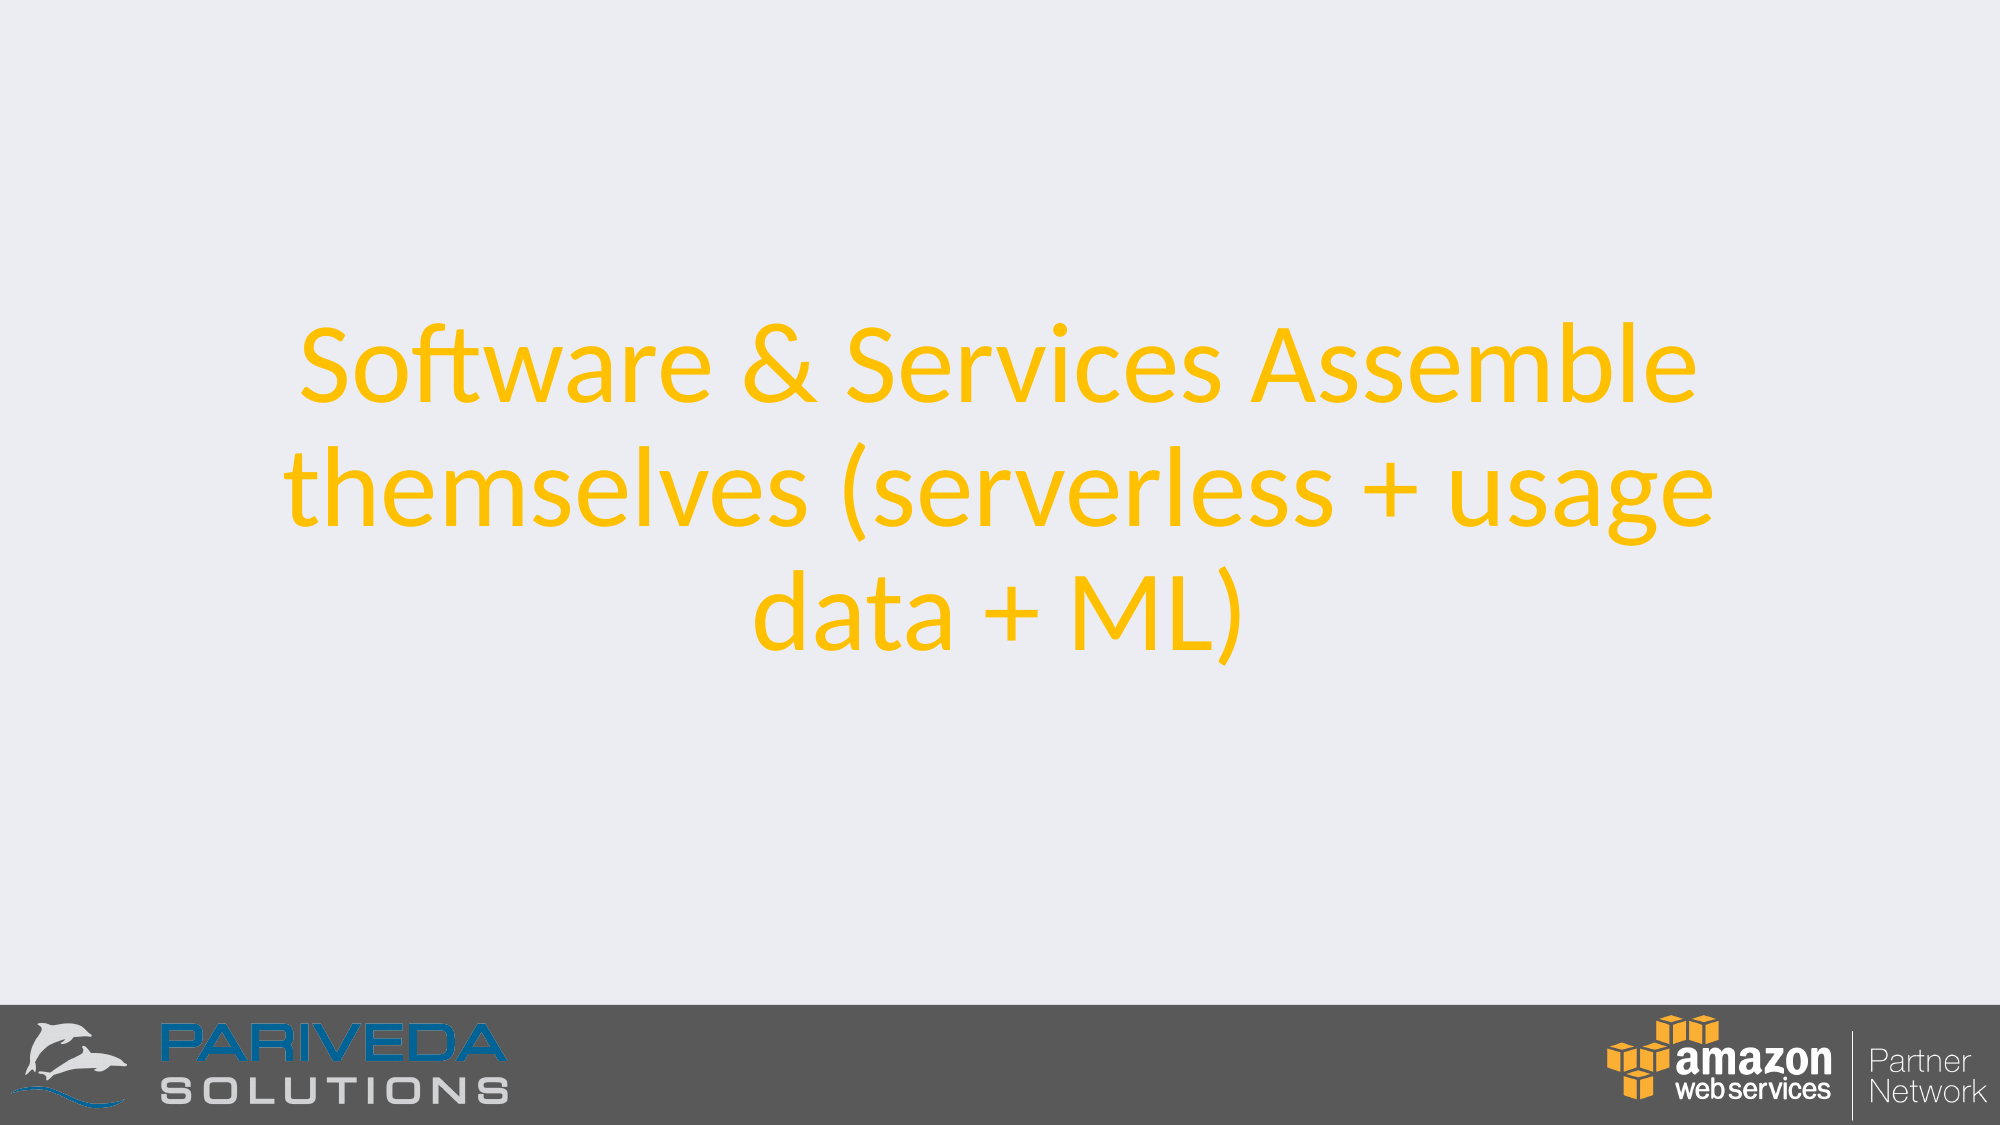

# Software & Services Assemble themselves (serverless + usage data + ML)